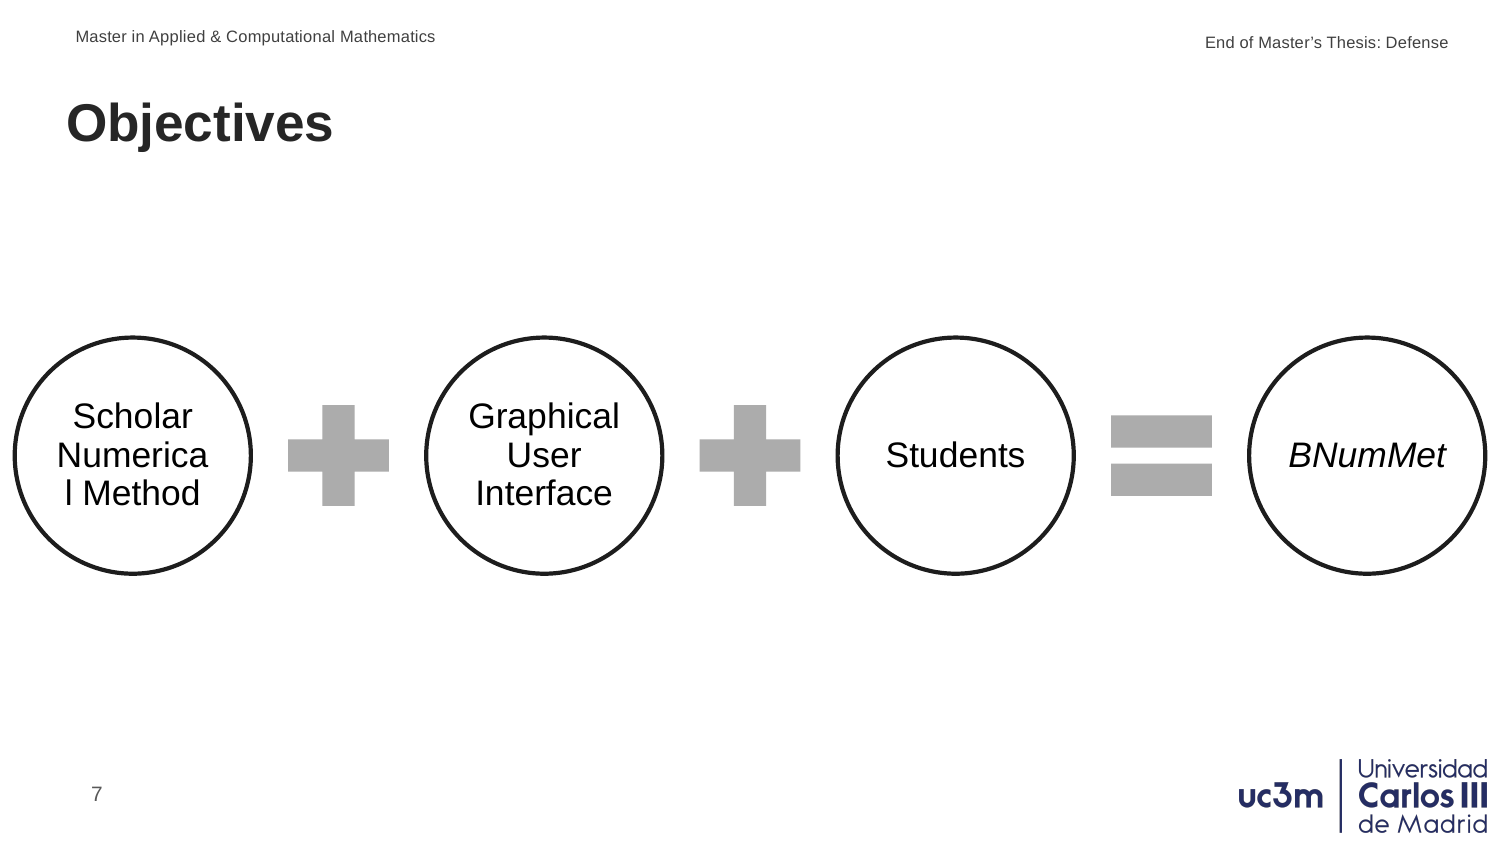

# Objectives
Scholar Numerical Method

Graphical User Interface

Students

BNumMet
7